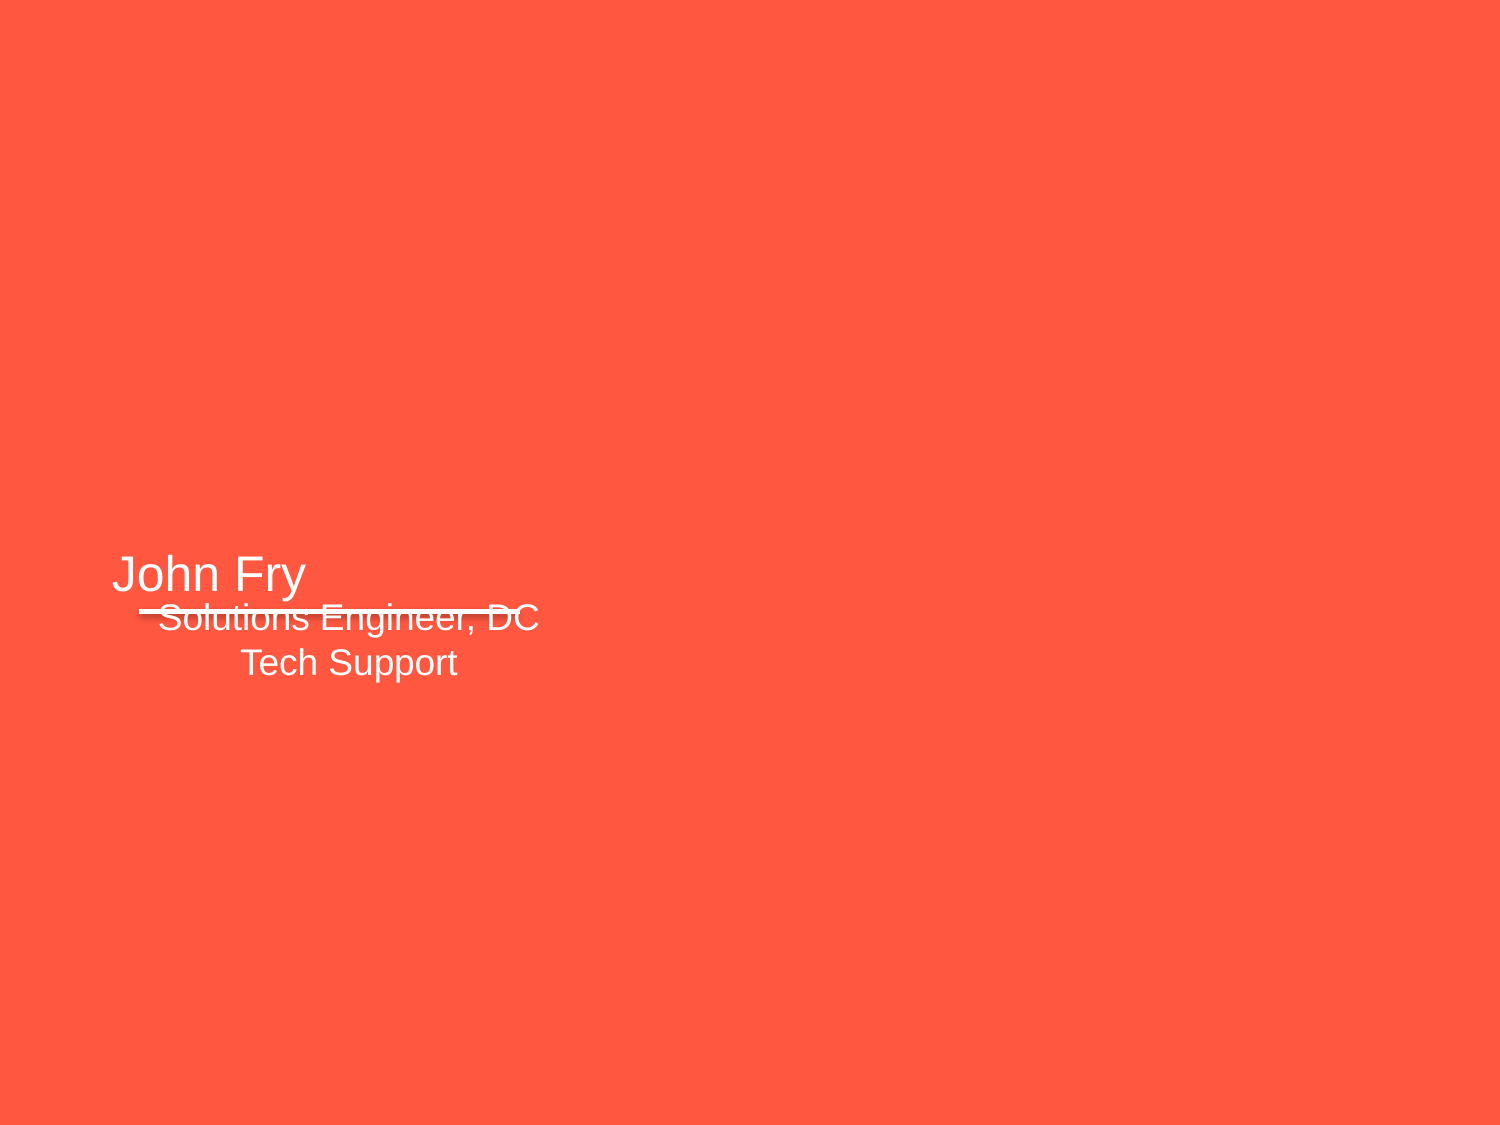

John Fry
Solutions Engineer, DC Tech Support